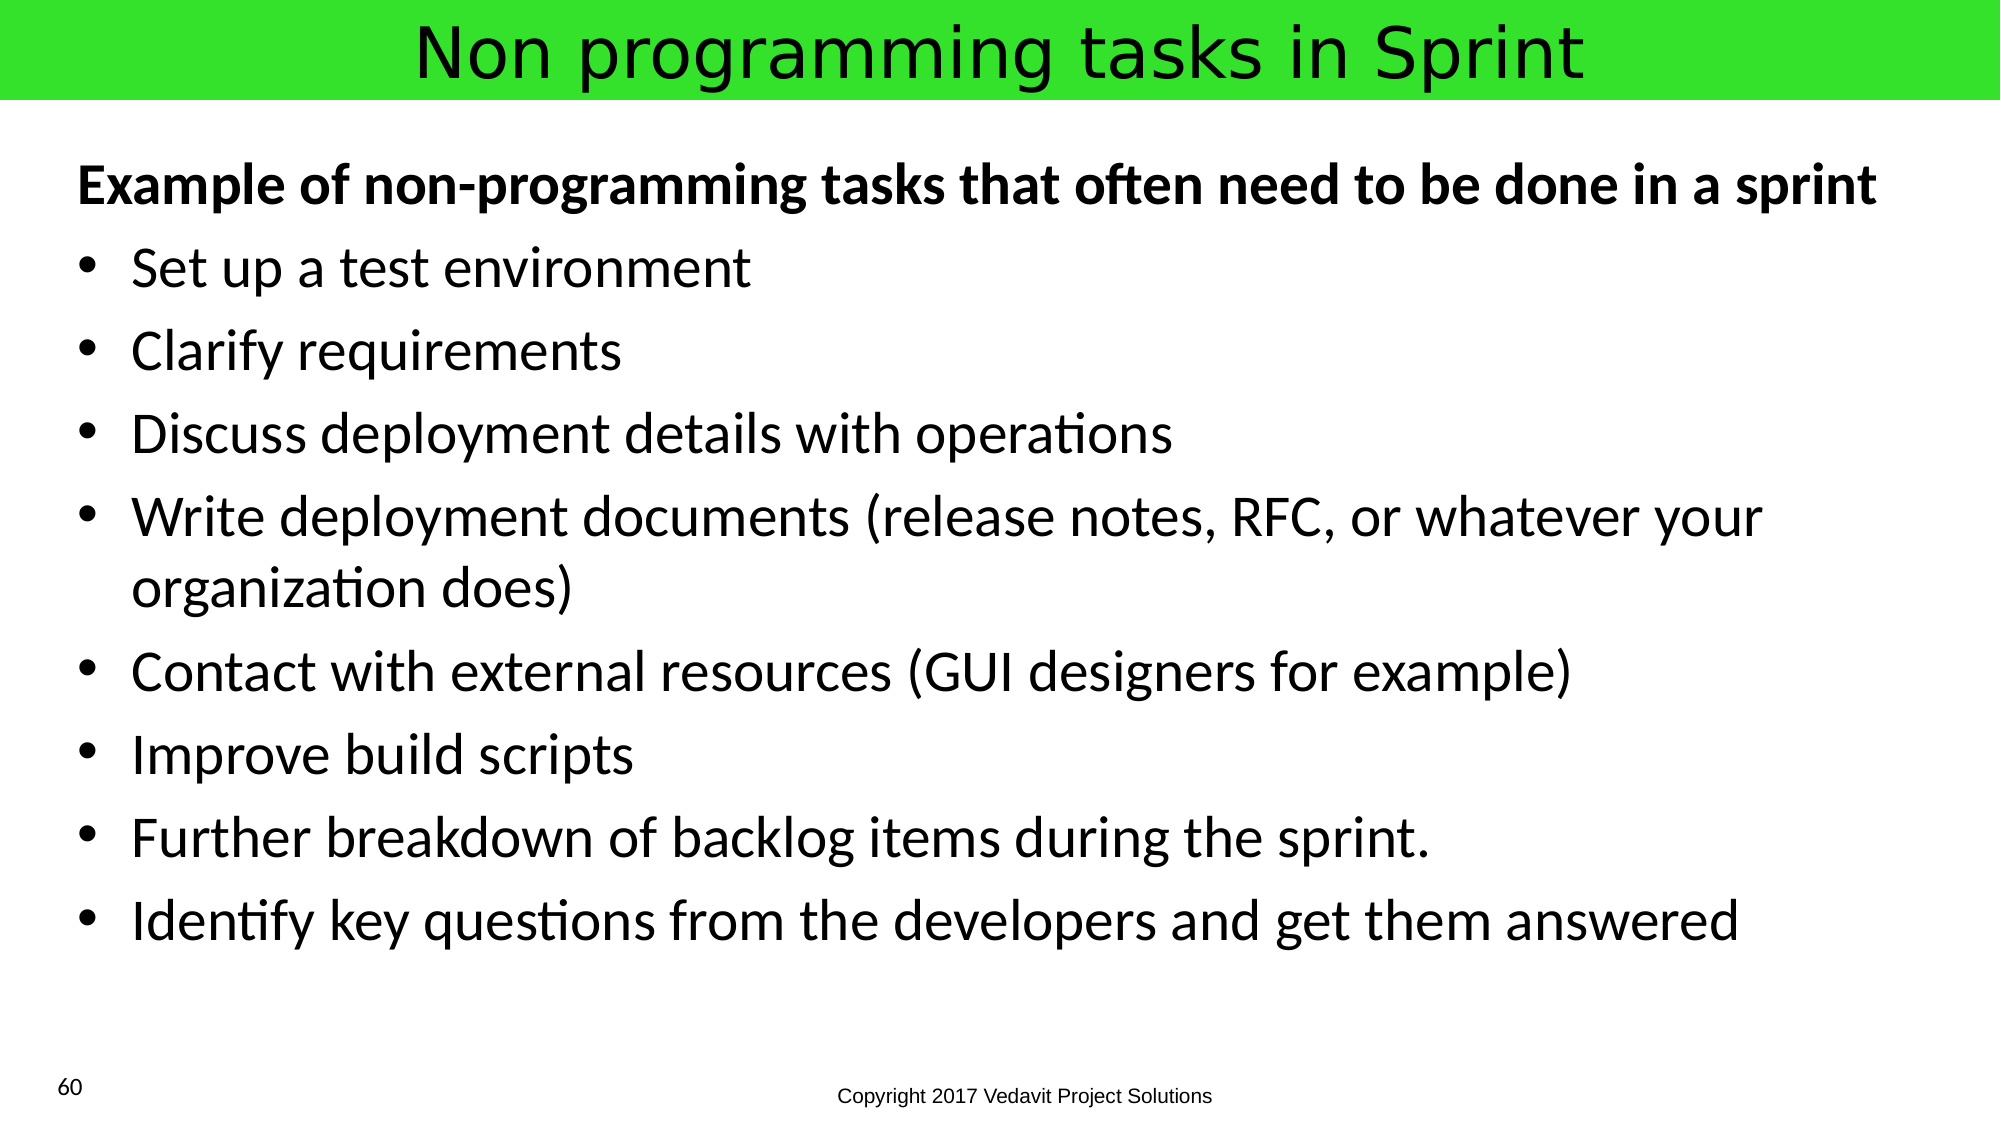

# Non programming tasks in Sprint
Example of non-programming tasks that often need to be done in a sprint
Set up a test environment
Clarify requirements
Discuss deployment details with operations
Write deployment documents (release notes, RFC, or whatever your organization does)
Contact with external resources (GUI designers for example)
Improve build scripts
Further breakdown of backlog items during the sprint.
Identify key questions from the developers and get them answered

60